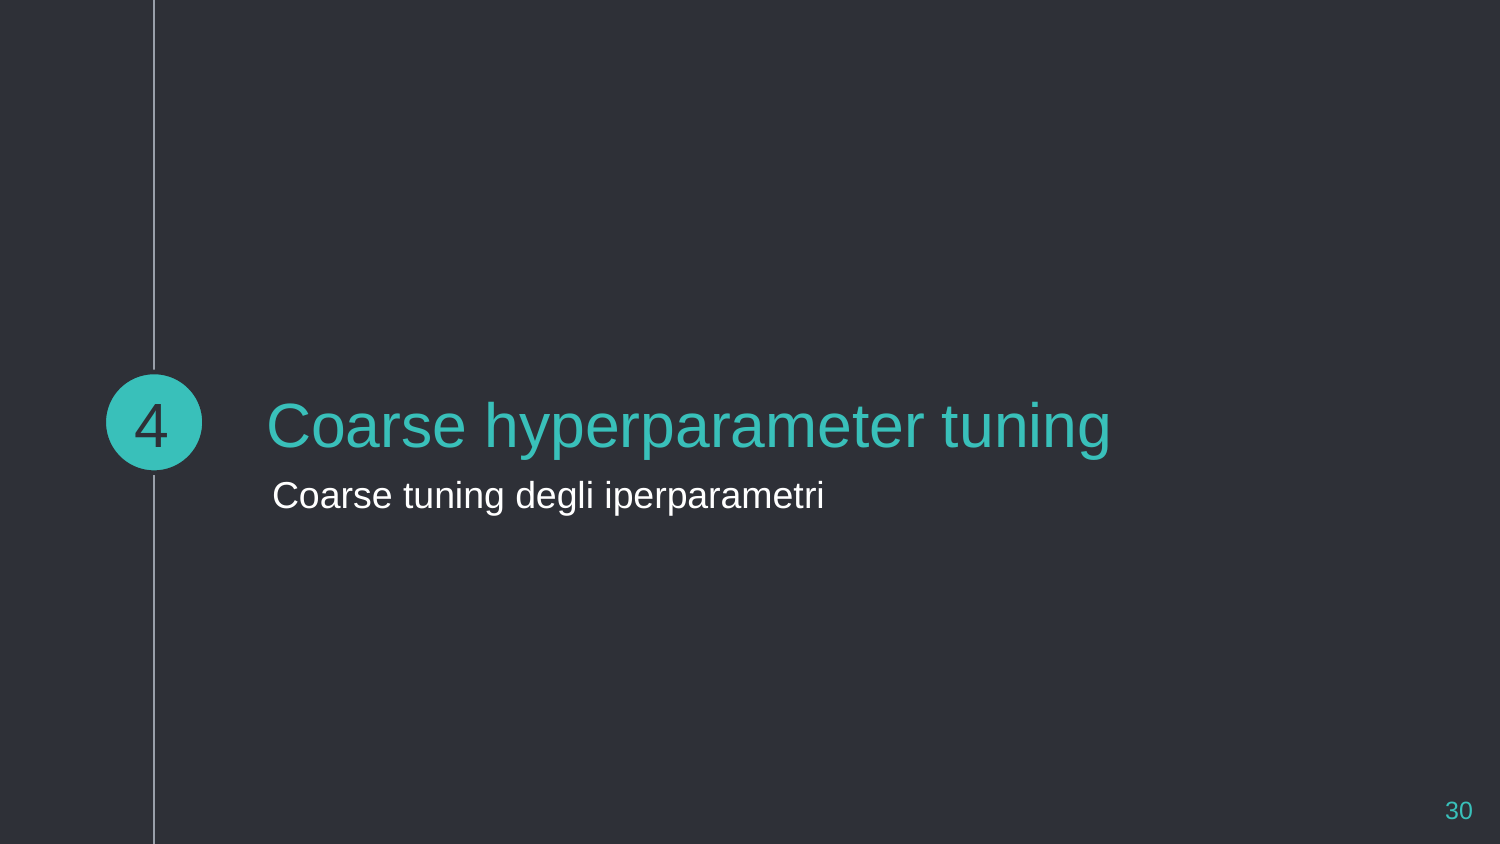

4
# Coarse hyperparameter tuning
Coarse tuning degli iperparametri
30